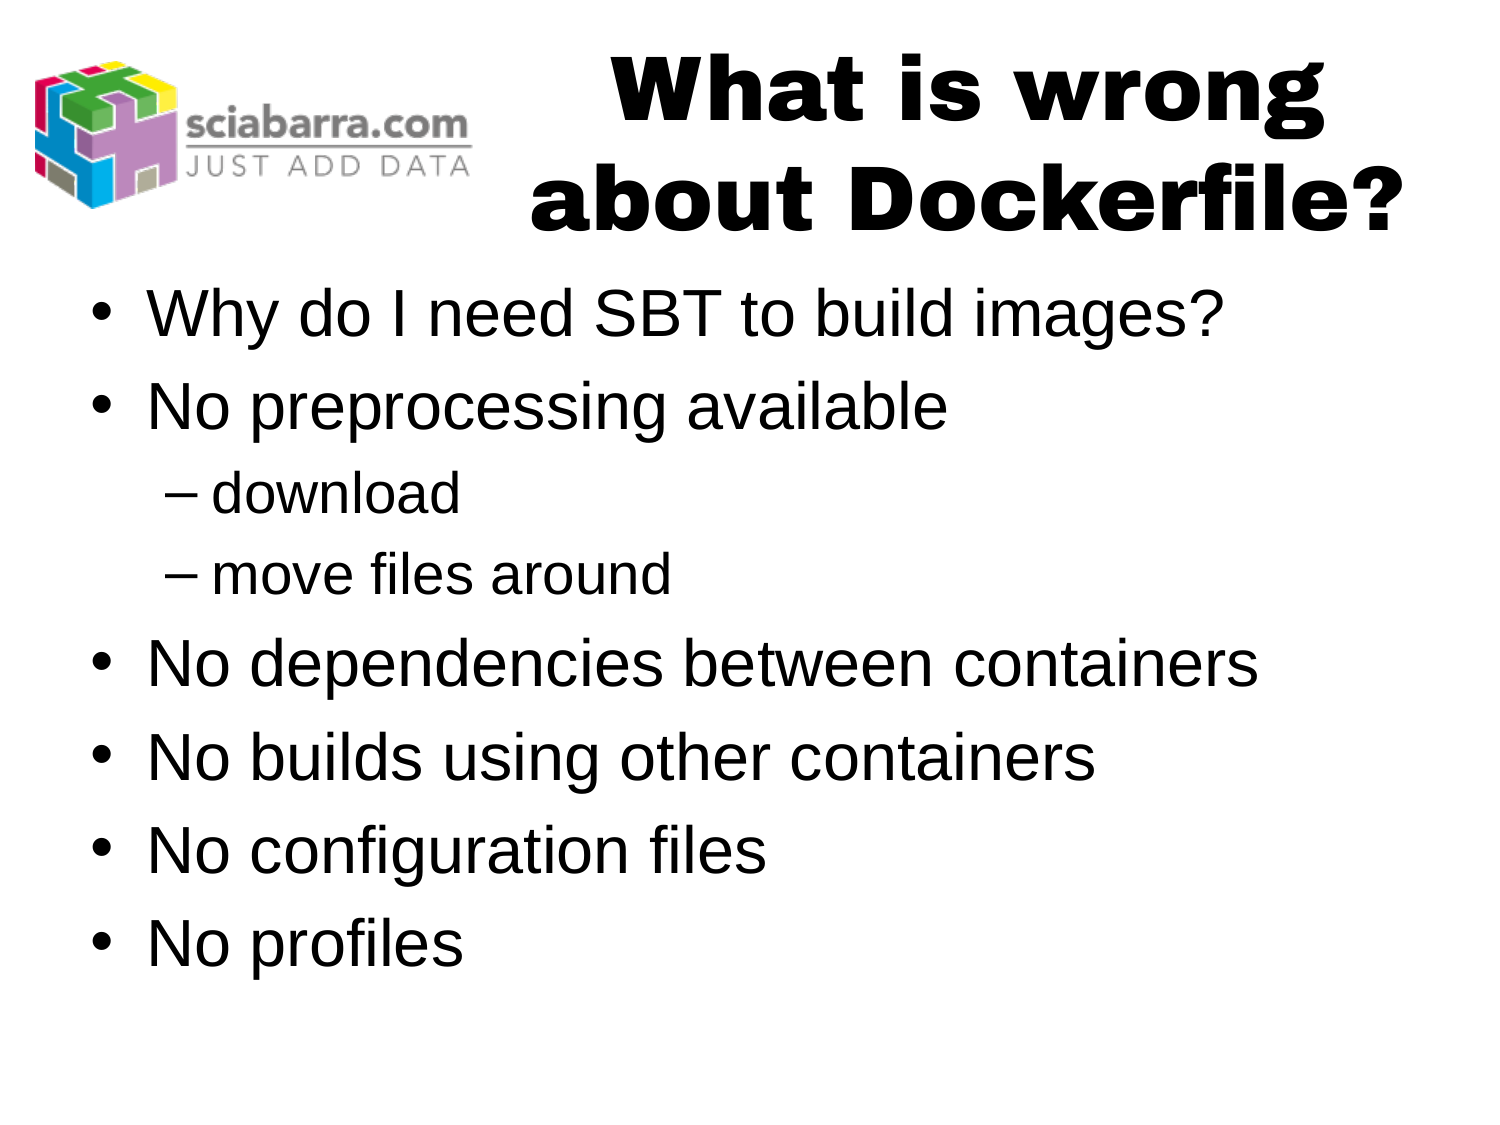

# What is wrong about Dockerfile?
Why do I need SBT to build images?
No preprocessing available
download
move files around
No dependencies between containers
No builds using other containers
No configuration files
No profiles